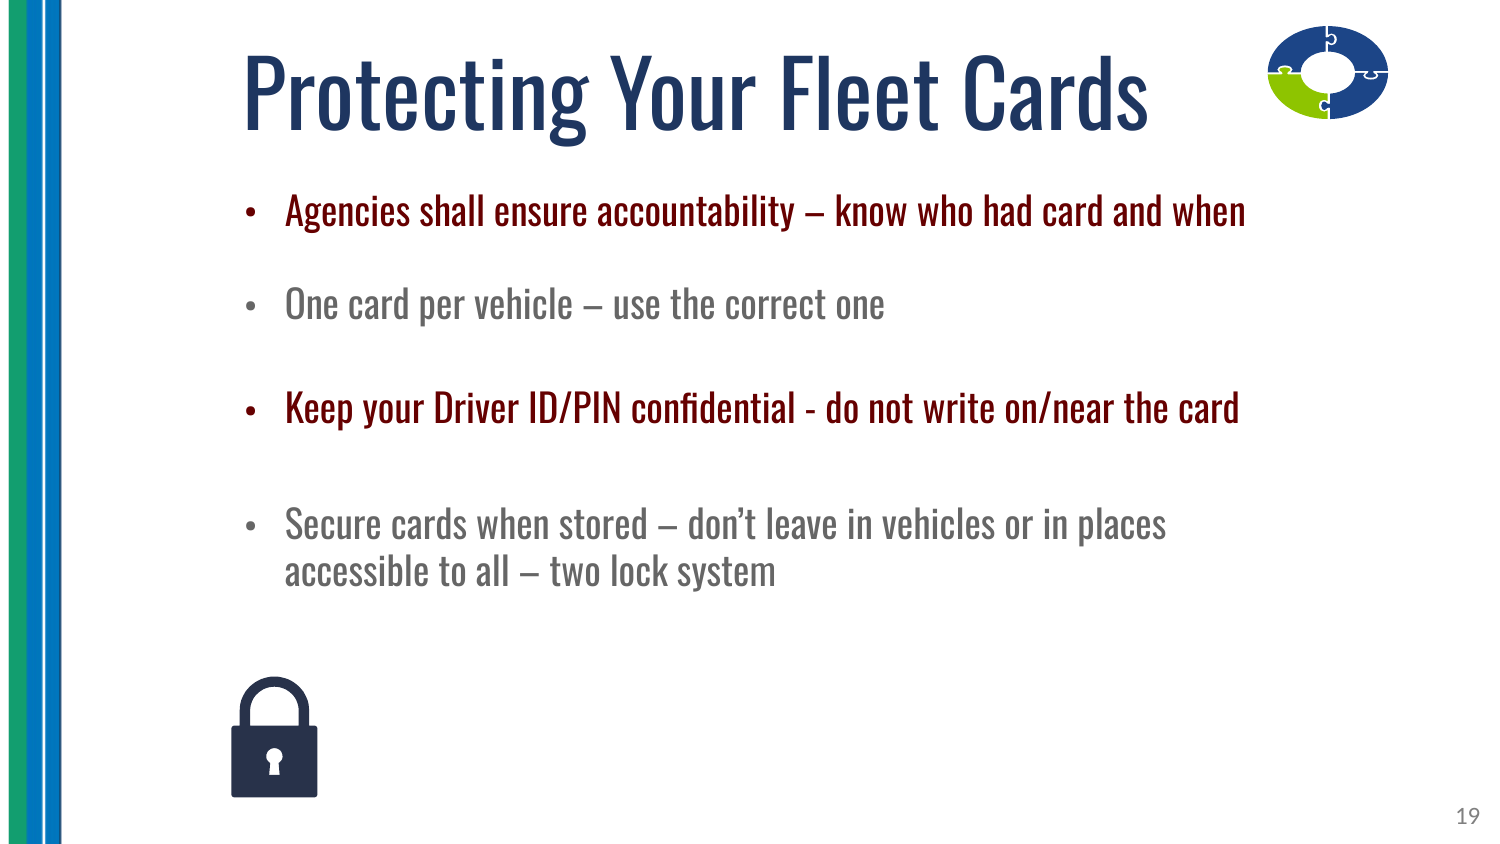

# Protecting Your Fleet Cards
Agencies shall ensure accountability – know who had card and when

One card per vehicle – use the correct one

Keep your Driver ID/PIN confidential - do not write on/near the card

Secure cards when stored – don’t leave in vehicles or in places accessible to all – two lock system